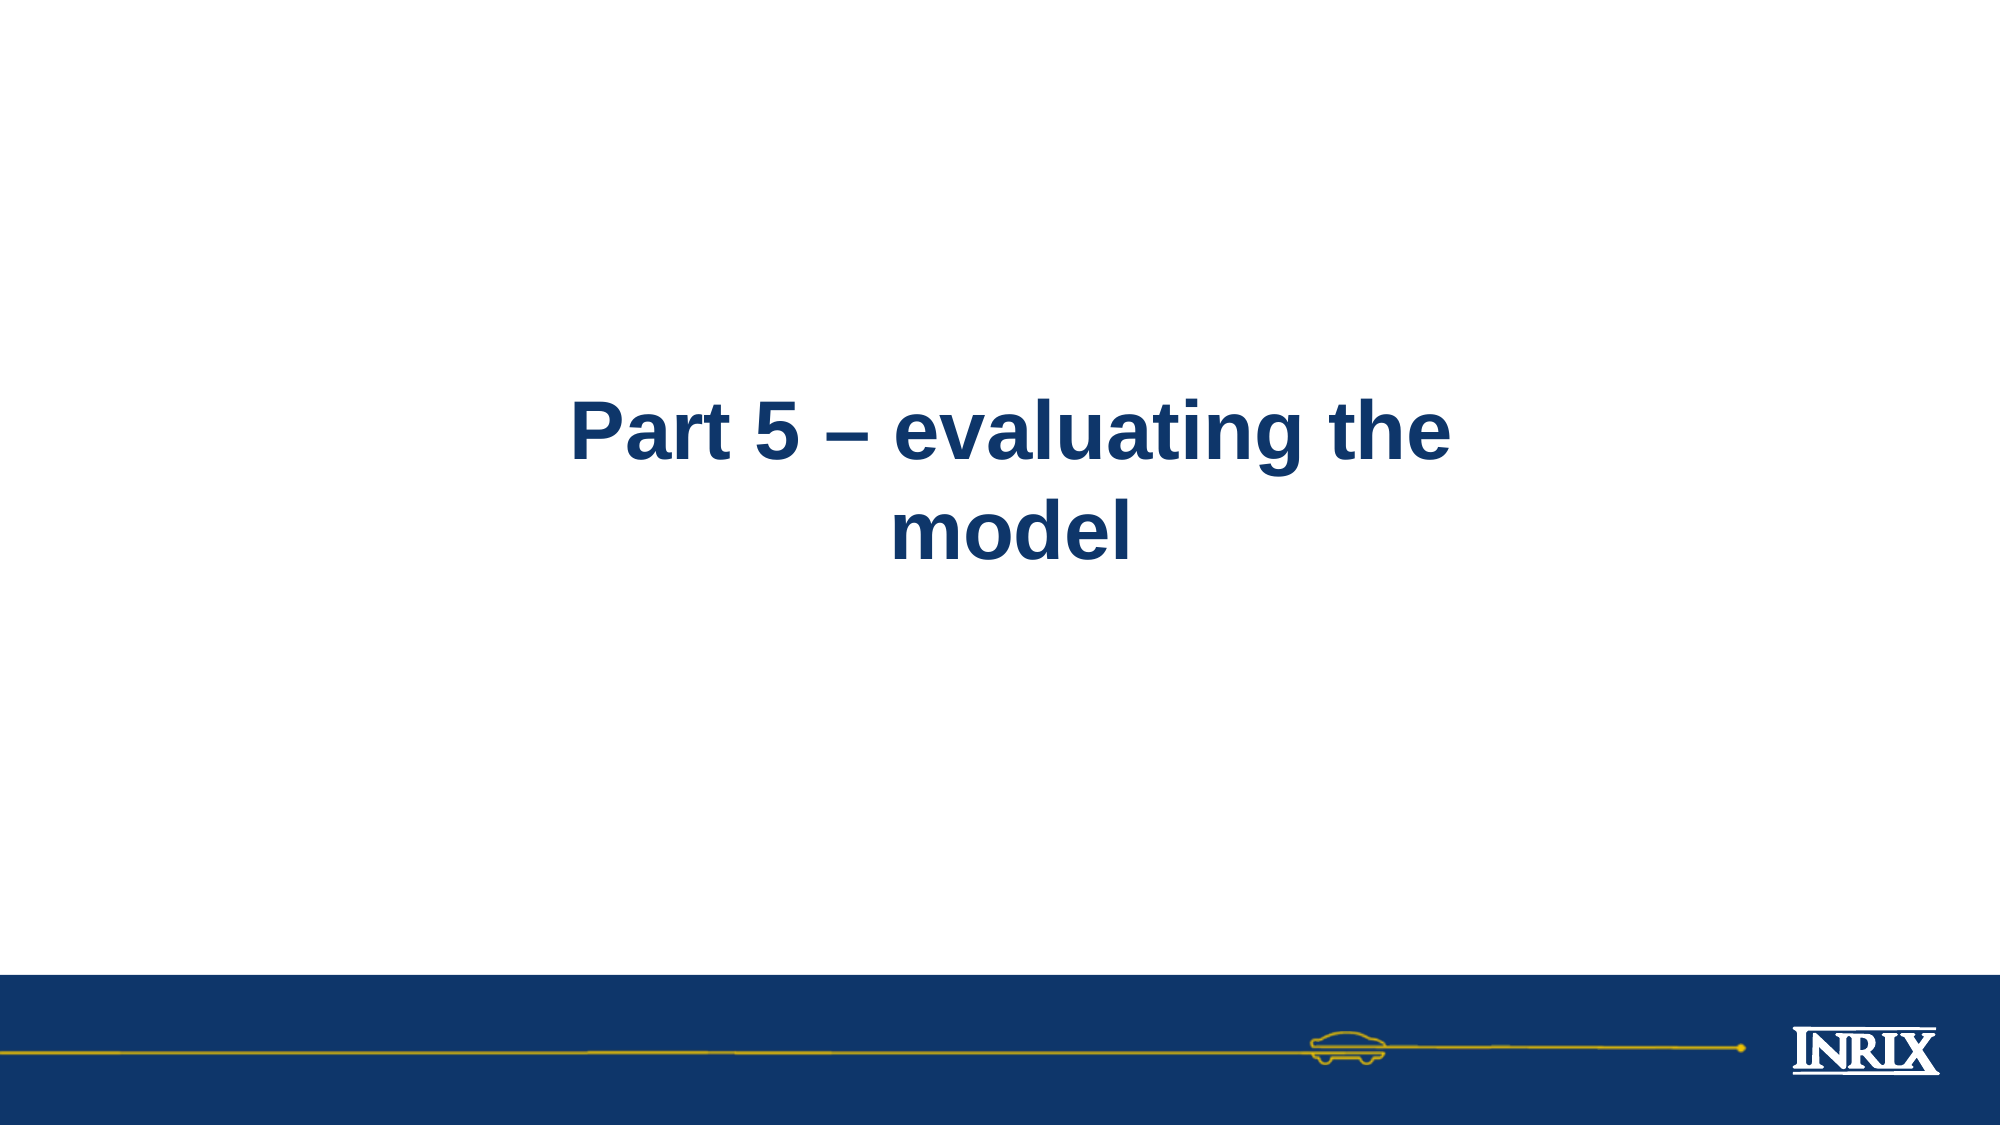

# Part 5 – evaluating the model